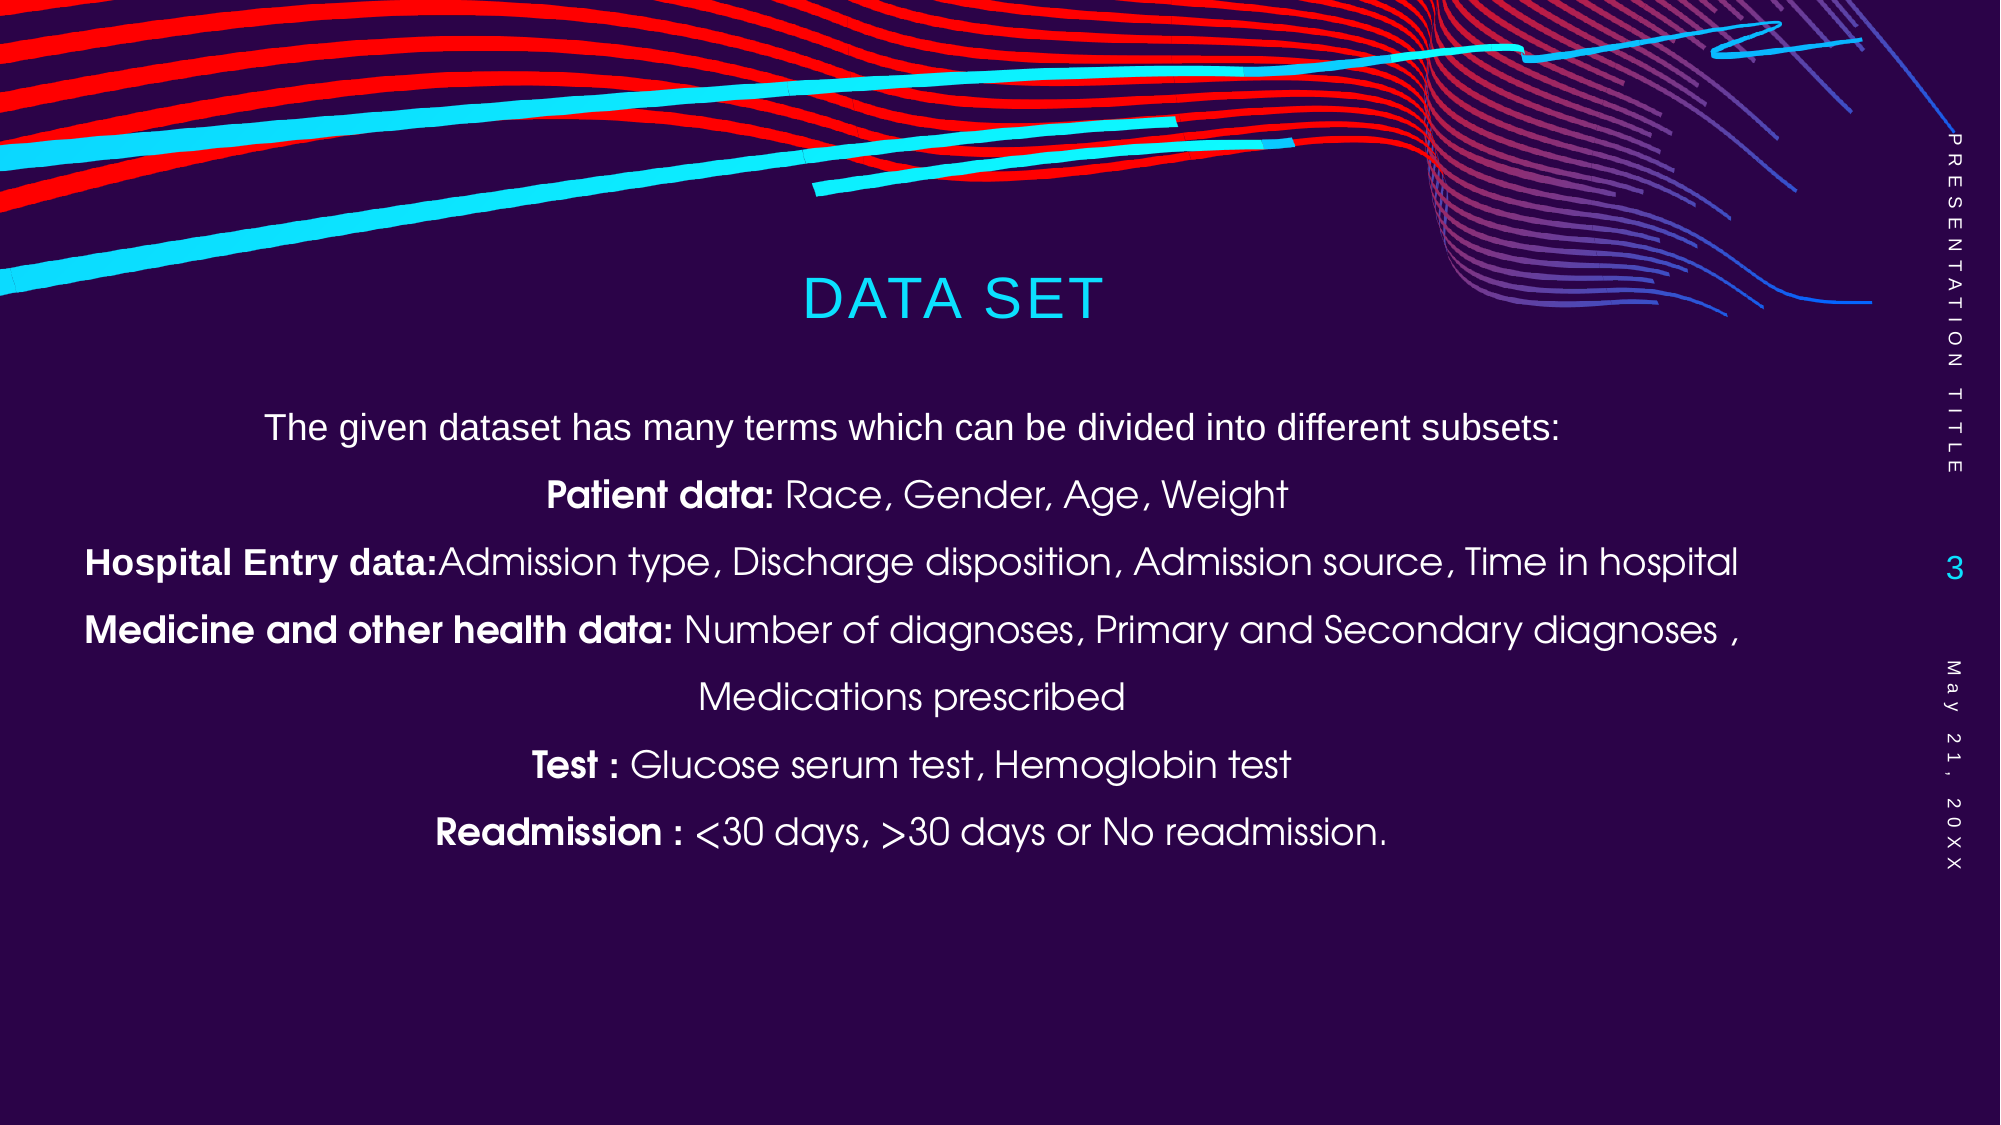

PRESENTATION TITLE
DATA SET
The given dataset has many terms which can be divided into different subsets:
 Patient data: Race, Gender, Age, Weight
Hospital Entry data:Admission type, Discharge disposition, Admission source, Time in hospital
Medicine and other health data: Number of diagnoses, Primary and Secondary diagnoses , Medications prescribed
Test : Glucose serum test, Hemoglobin test
Readmission : <30 days, >30 days or No readmission.
3
May 21, 20XX